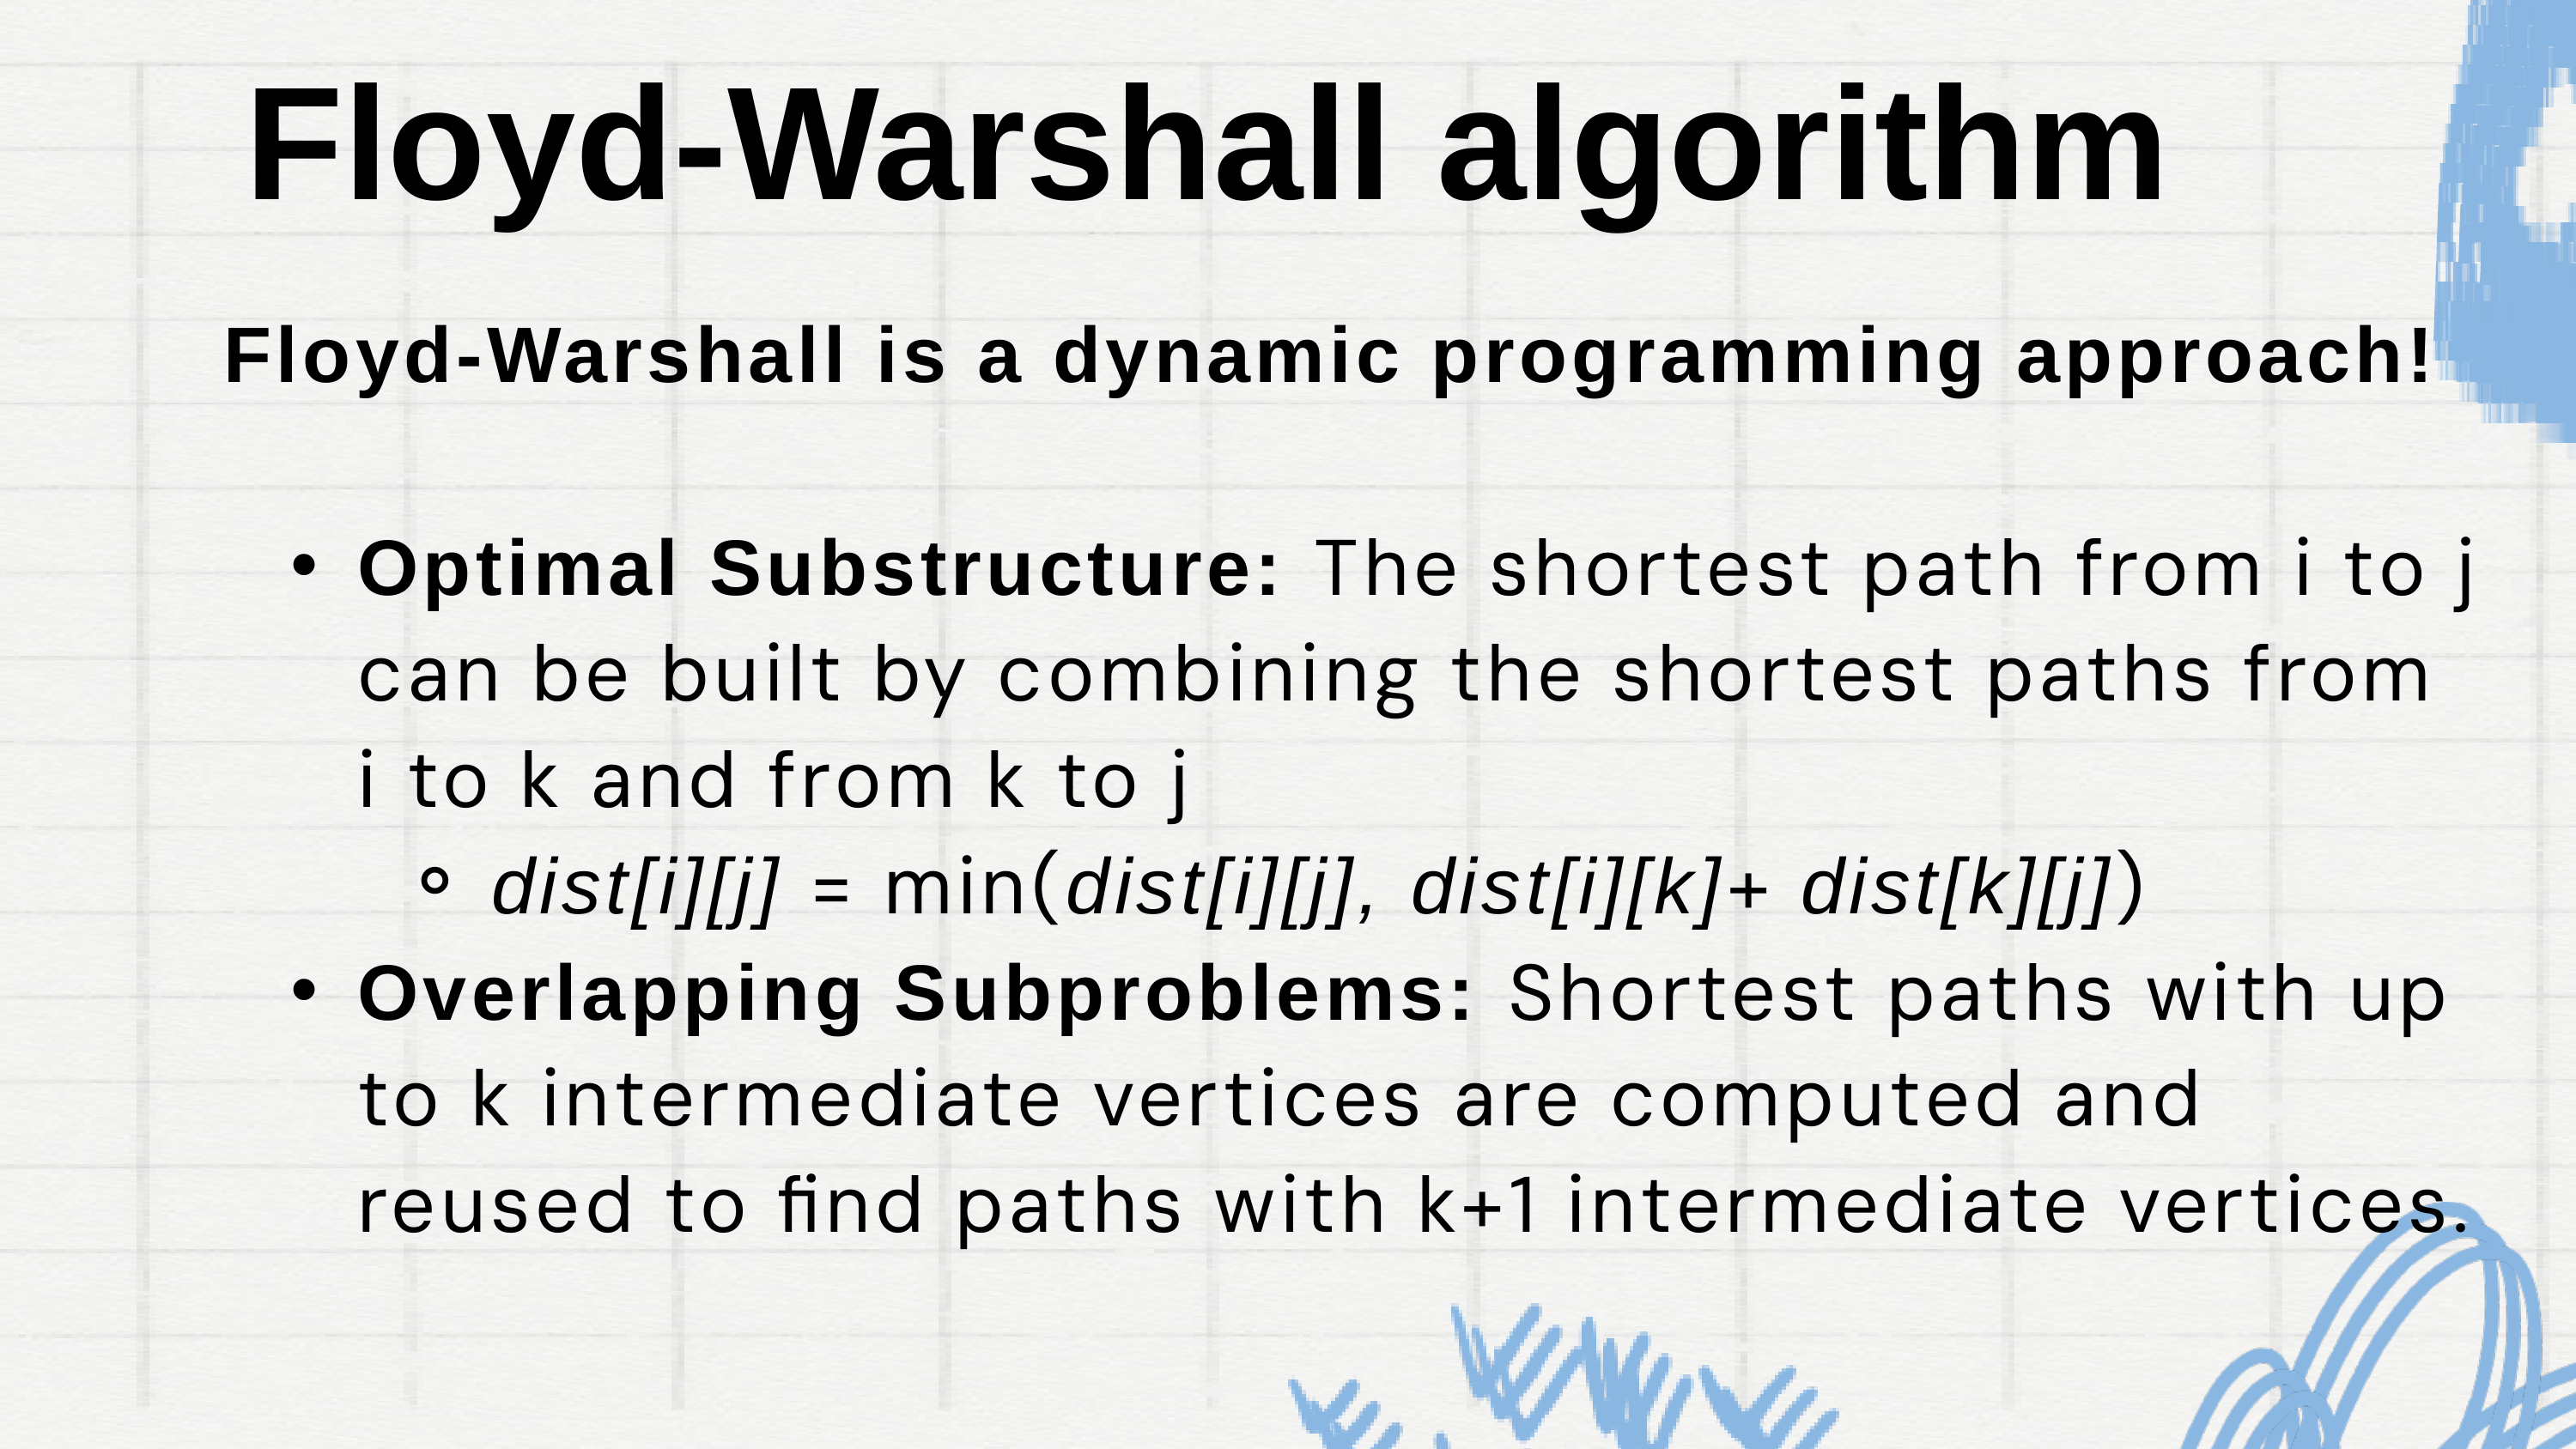

Floyd-Warshall algorithm

Floyd-Warshall is a dynamic programming approach!

Optimal Substructure: The shortest path from i to j can be built by combining the shortest paths from i to k and from k to j
dist[i][j] = min(dist[i][j], dist[i][k]+ dist[k][j])
Overlapping Subproblems: Shortest paths with up to k intermediate vertices are computed and reused to find paths with k+1 intermediate vertices.